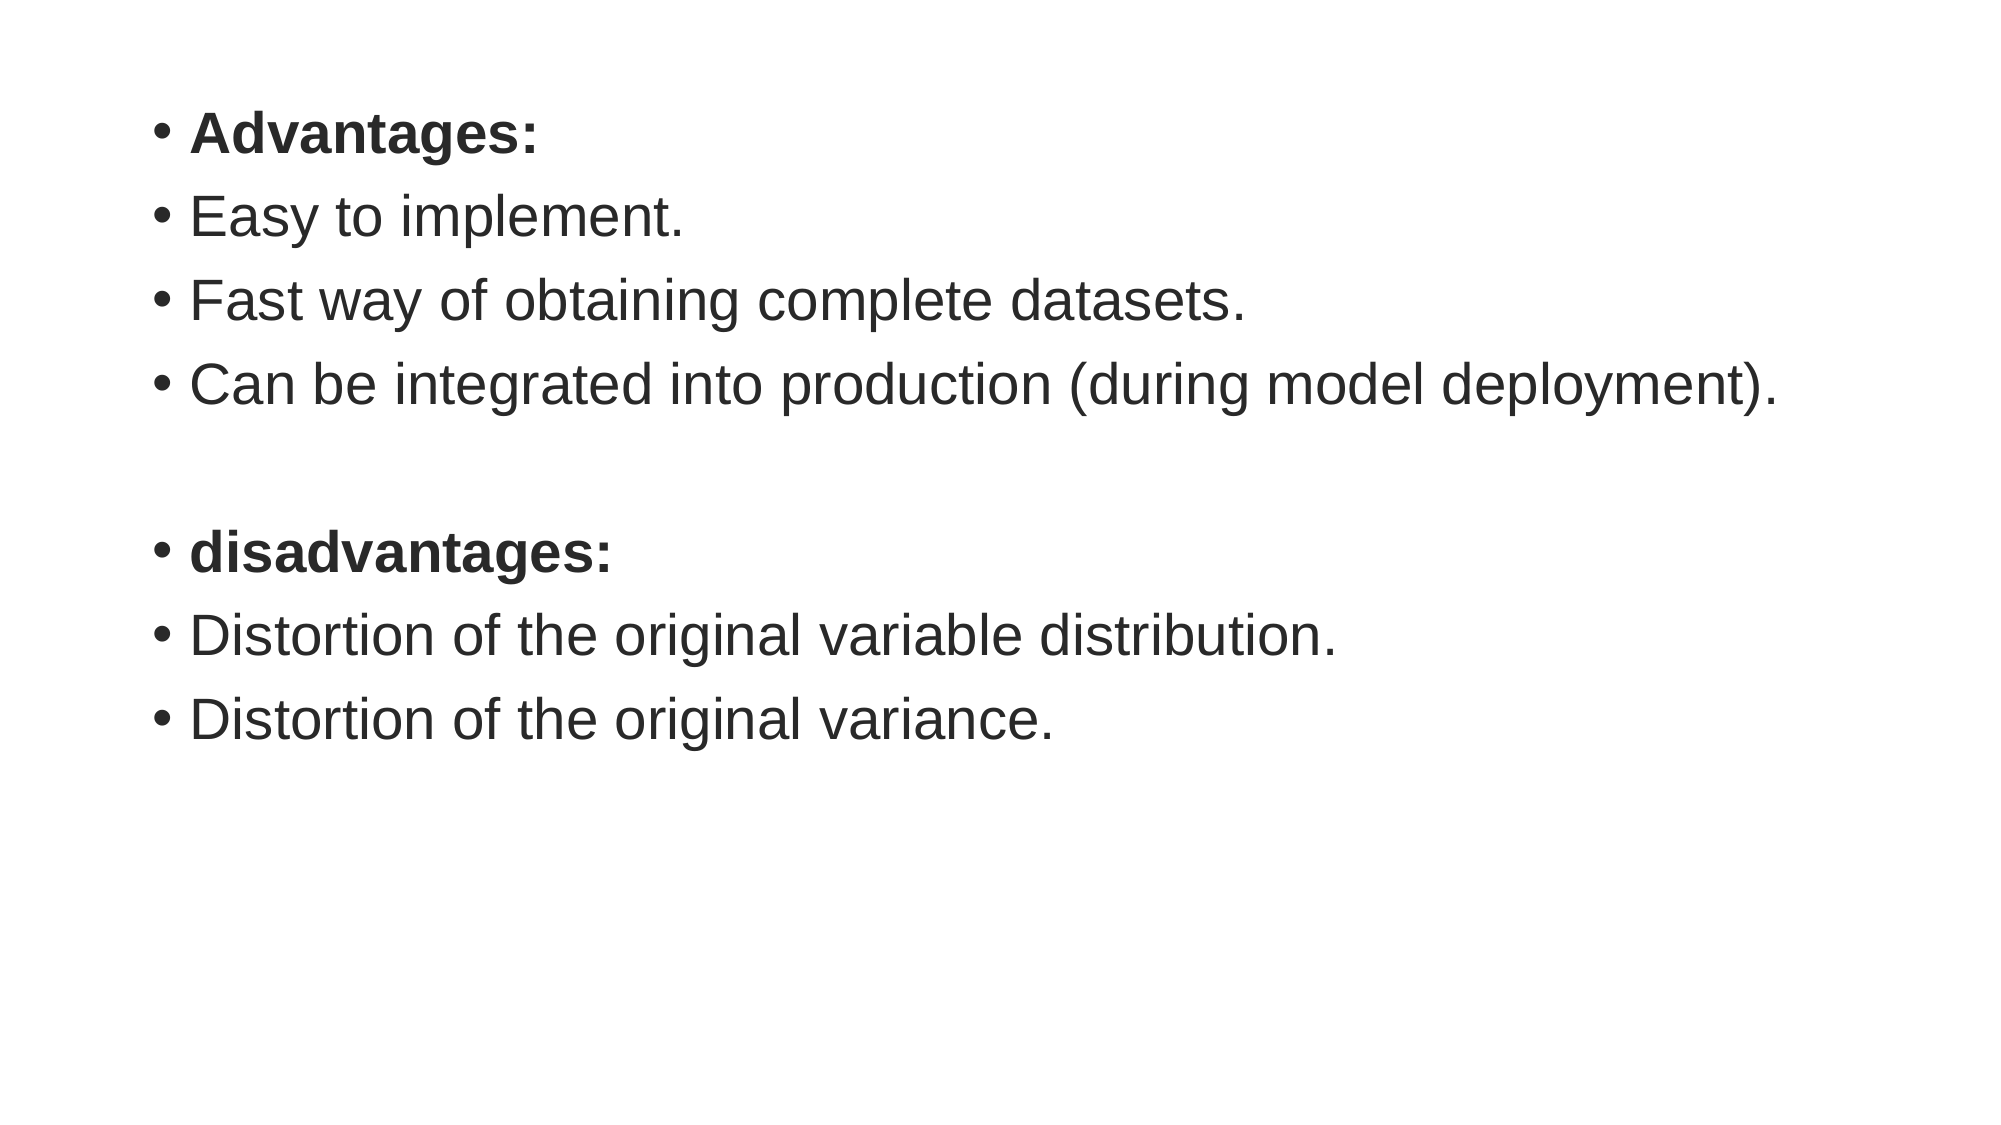

Advantages:
Easy to implement.
Fast way of obtaining complete datasets.
Can be integrated into production (during model deployment).

disadvantages:
Distortion of the original variable distribution.
Distortion of the original variance.